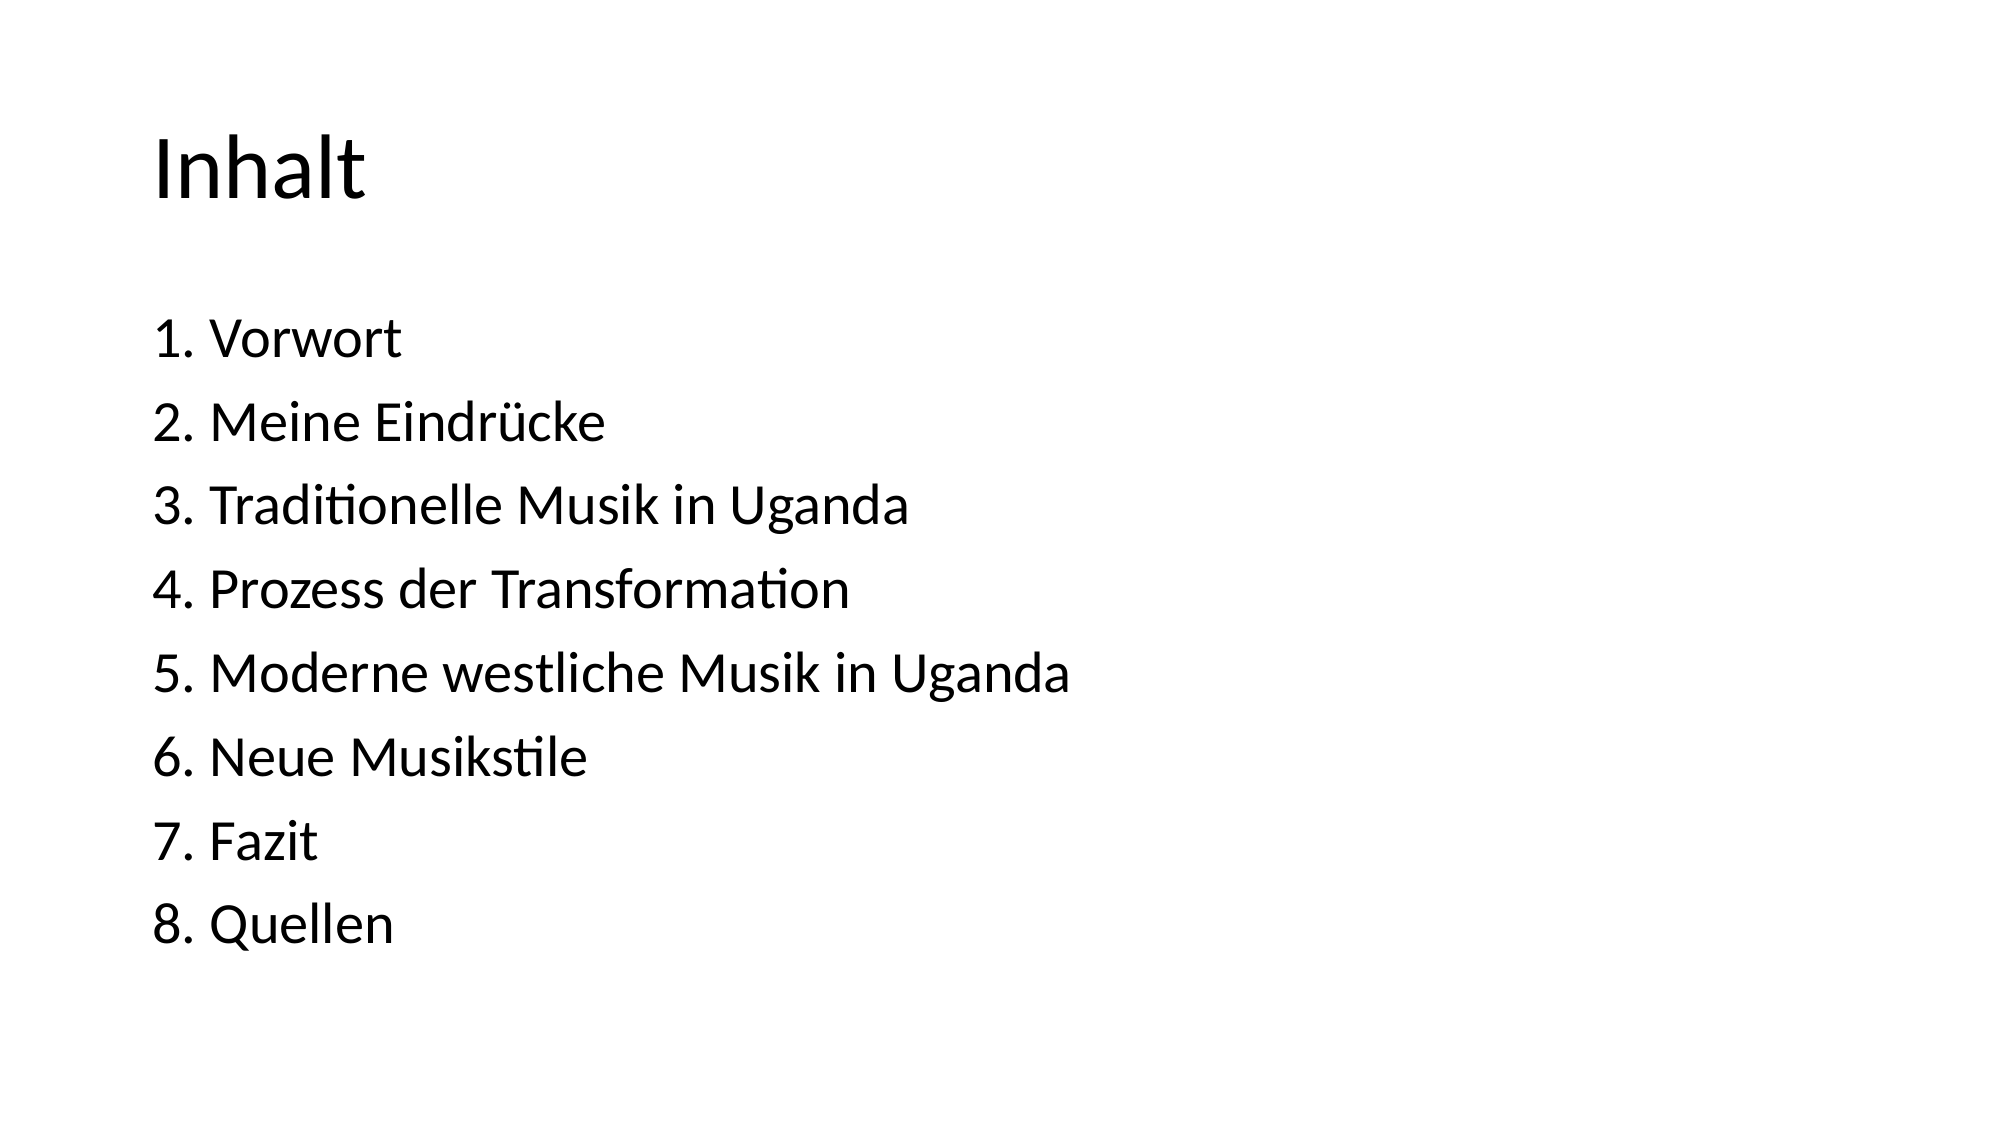

# Inhalt
1. Vorwort
2. Meine Eindrücke
3. Traditionelle Musik in Uganda
4. Prozess der Transformation
5. Moderne westliche Musik in Uganda
6. Neue Musikstile
7. Fazit
8. Quellen